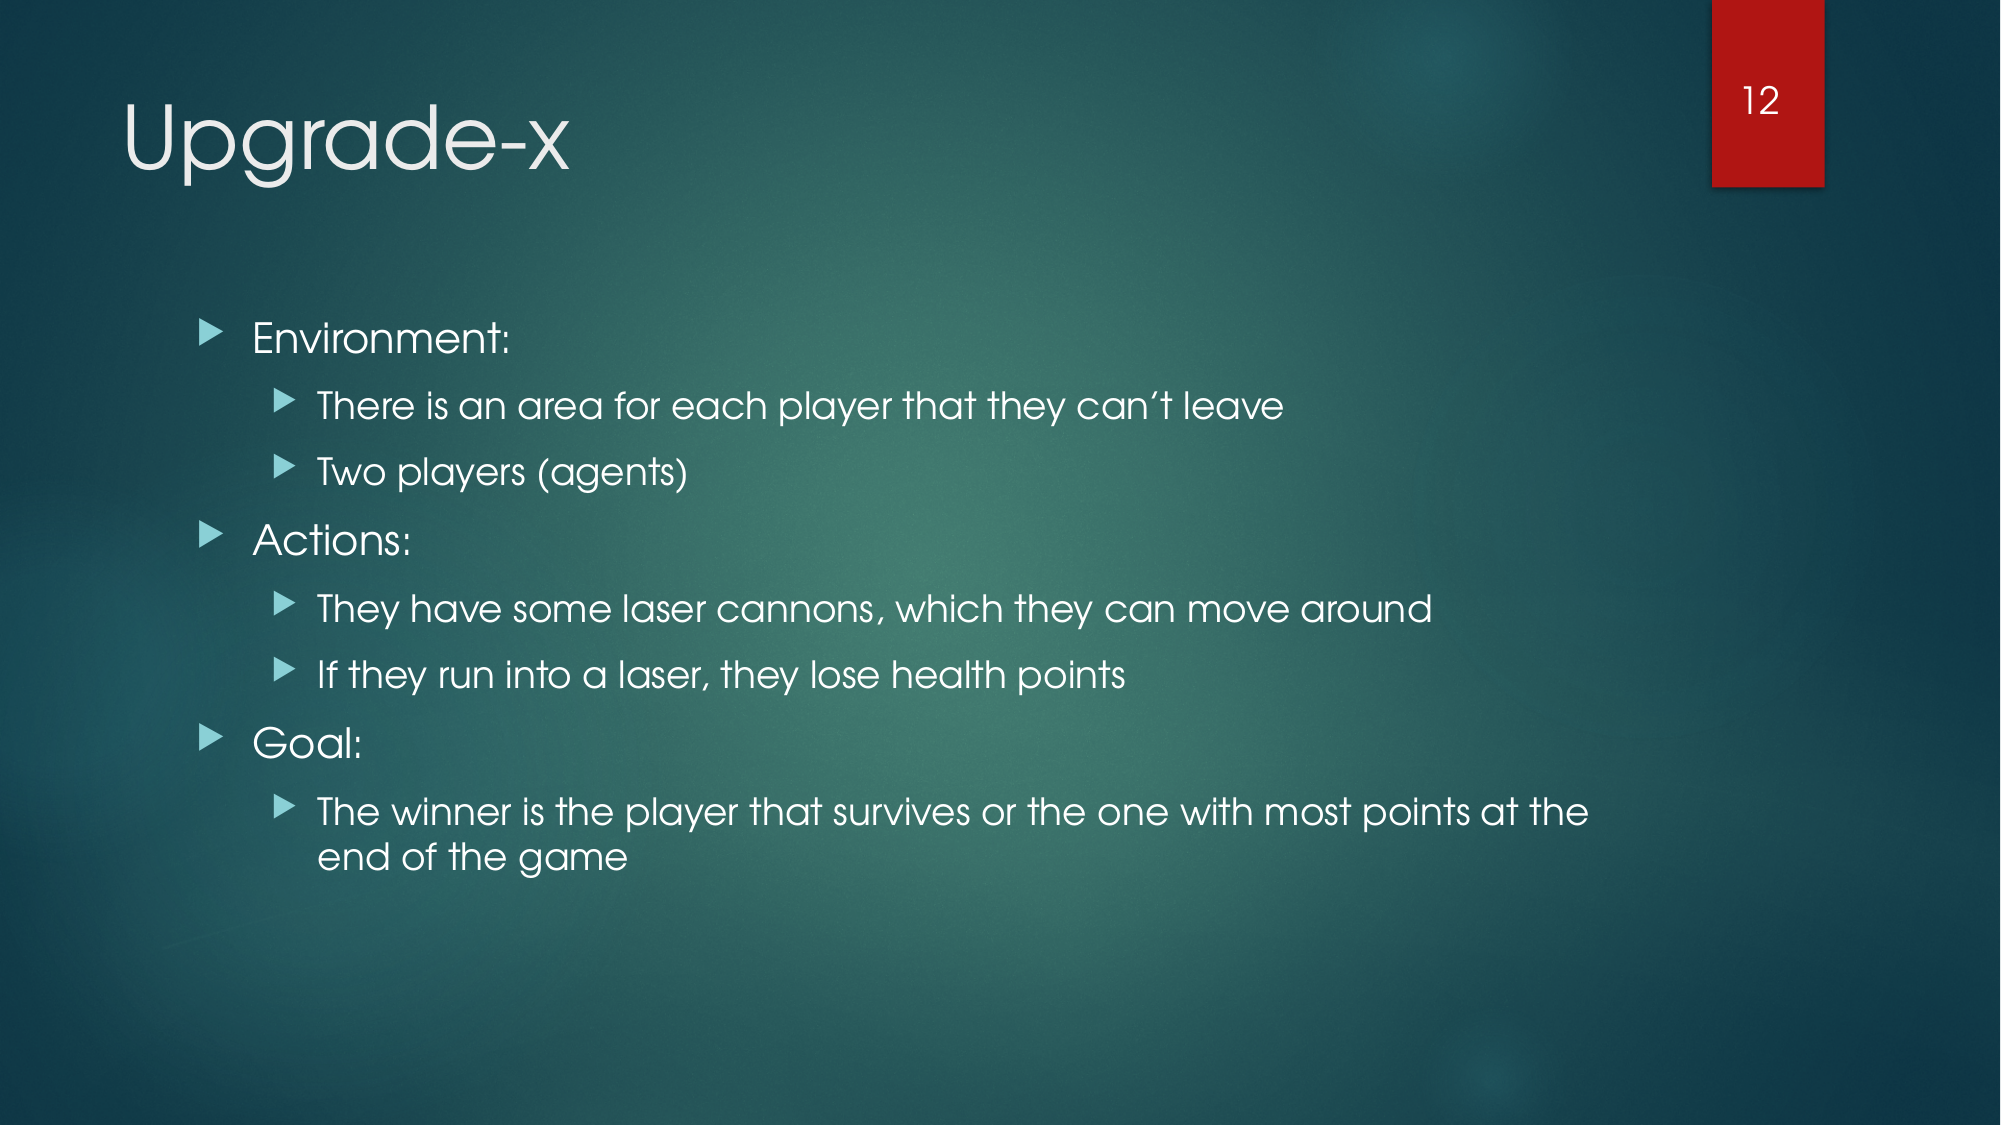

12
# Upgrade-x
Environment:
There is an area for each player that they can’t leave
Two players (agents)
Actions:
They have some laser cannons, which they can move around
If they run into a laser, they lose health points
Goal:
The winner is the player that survives or the one with most points at the end of the game